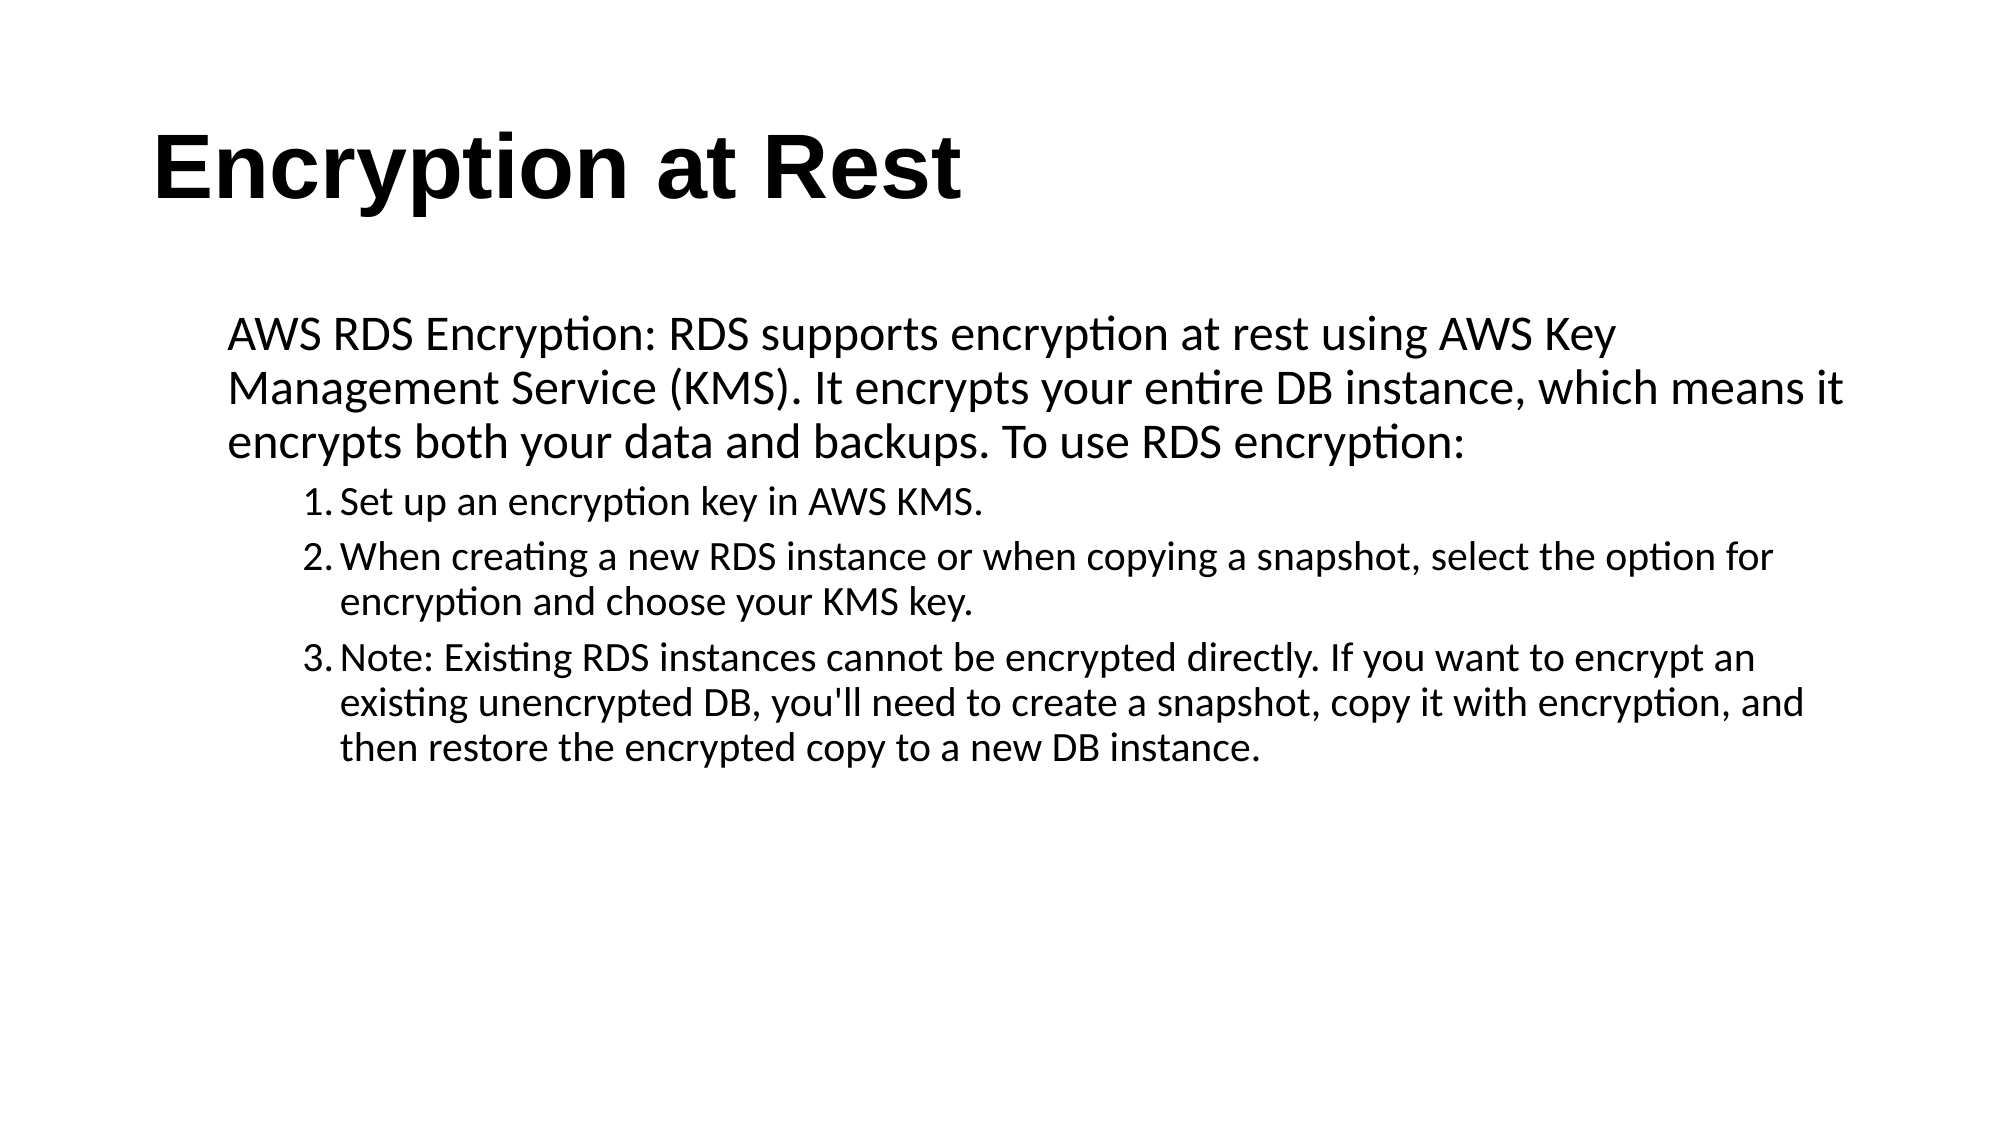

# Encryption at Rest
AWS RDS Encryption: RDS supports encryption at rest using AWS Key Management Service (KMS). It encrypts your entire DB instance, which means it encrypts both your data and backups. To use RDS encryption:
Set up an encryption key in AWS KMS.
When creating a new RDS instance or when copying a snapshot, select the option for encryption and choose your KMS key.
Note: Existing RDS instances cannot be encrypted directly. If you want to encrypt an existing unencrypted DB, you'll need to create a snapshot, copy it with encryption, and then restore the encrypted copy to a new DB instance.